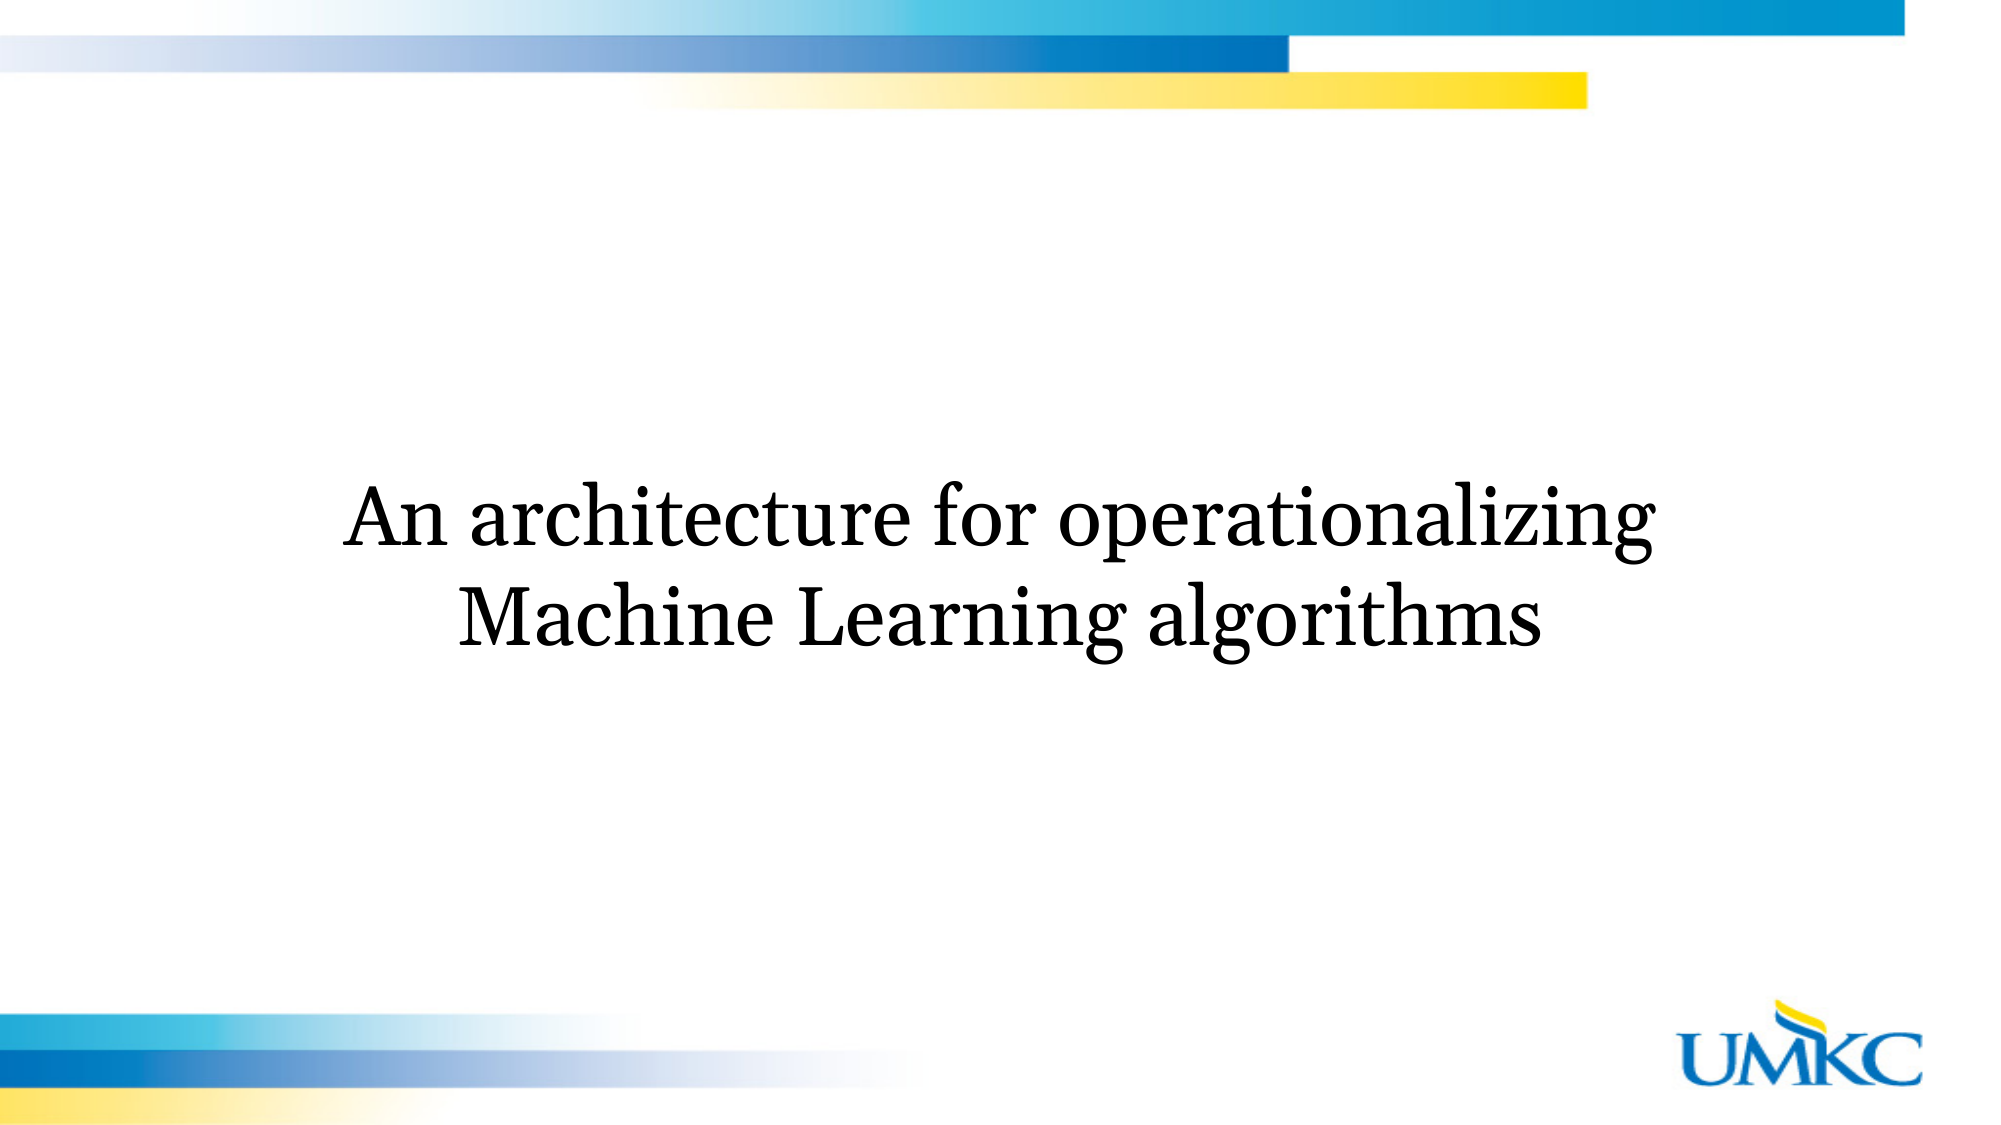

An architecture for operationalizing
Machine Learning algorithms